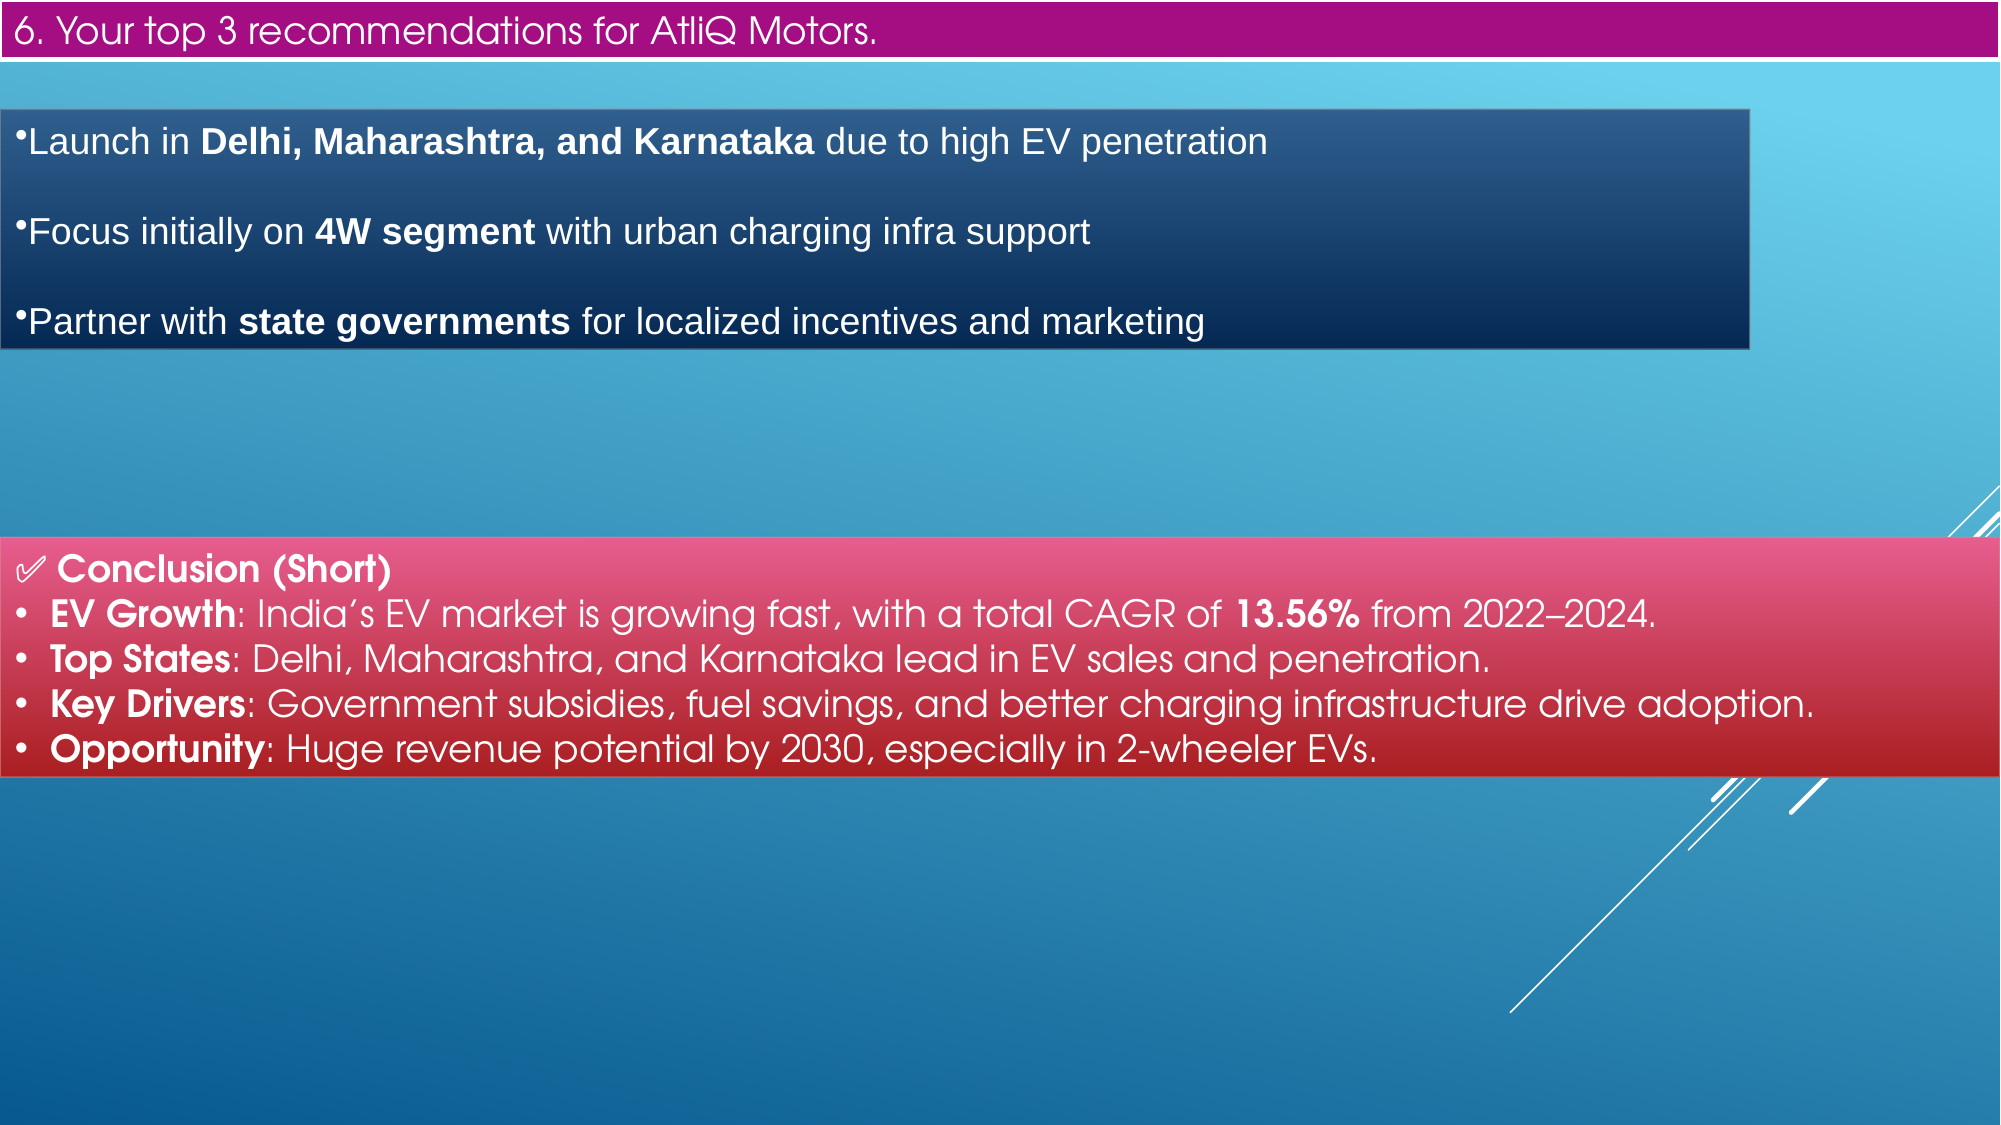

6. Your top 3 recommendations for AtliQ Motors.
Launch in Delhi, Maharashtra, and Karnataka due to high EV penetration

Focus initially on 4W segment with urban charging infra support

Partner with state governments for localized incentives and marketing
✅ Conclusion (Short)
EV Growth: India’s EV market is growing fast, with a total CAGR of 13.56% from 2022–2024.
Top States: Delhi, Maharashtra, and Karnataka lead in EV sales and penetration.
Key Drivers: Government subsidies, fuel savings, and better charging infrastructure drive adoption.
Opportunity: Huge revenue potential by 2030, especially in 2-wheeler EVs.